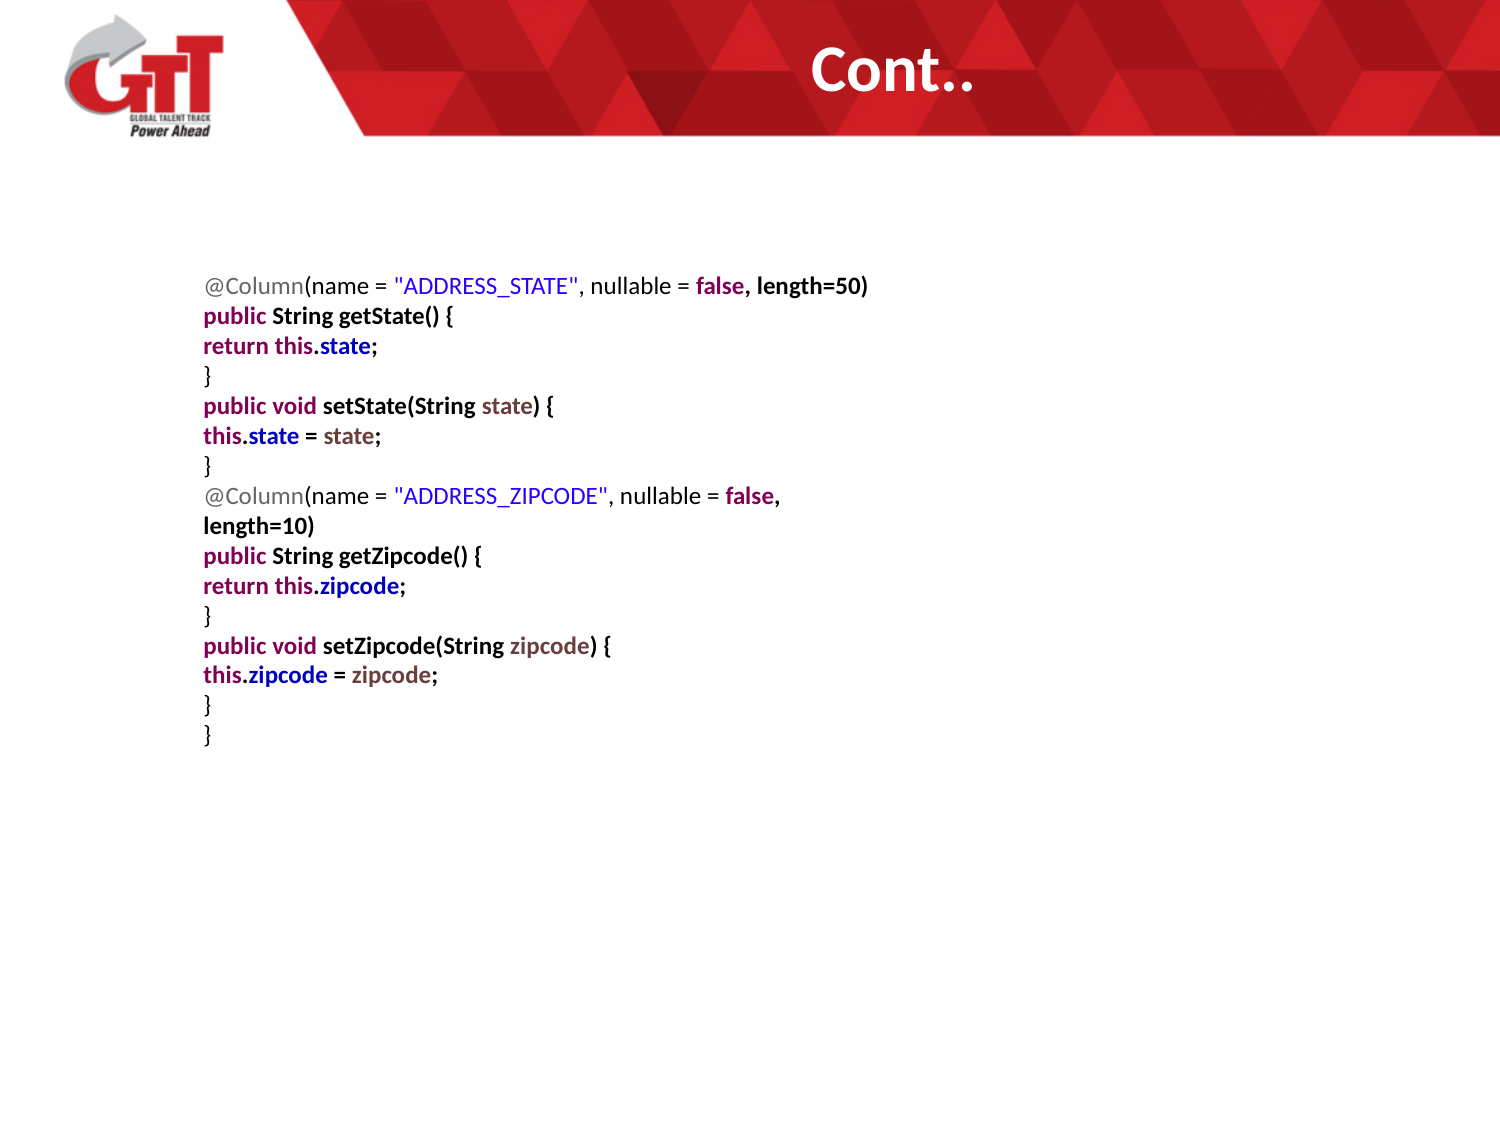

# Cont..
@Column(name = "ADDRESS_STATE", nullable = false, length=50)
public String getState() {
return this.state;
}
public void setState(String state) {
this.state = state;
}
@Column(name = "ADDRESS_ZIPCODE", nullable = false, length=10)
public String getZipcode() {
return this.zipcode;
}
public void setZipcode(String zipcode) {
this.zipcode = zipcode;
}
}